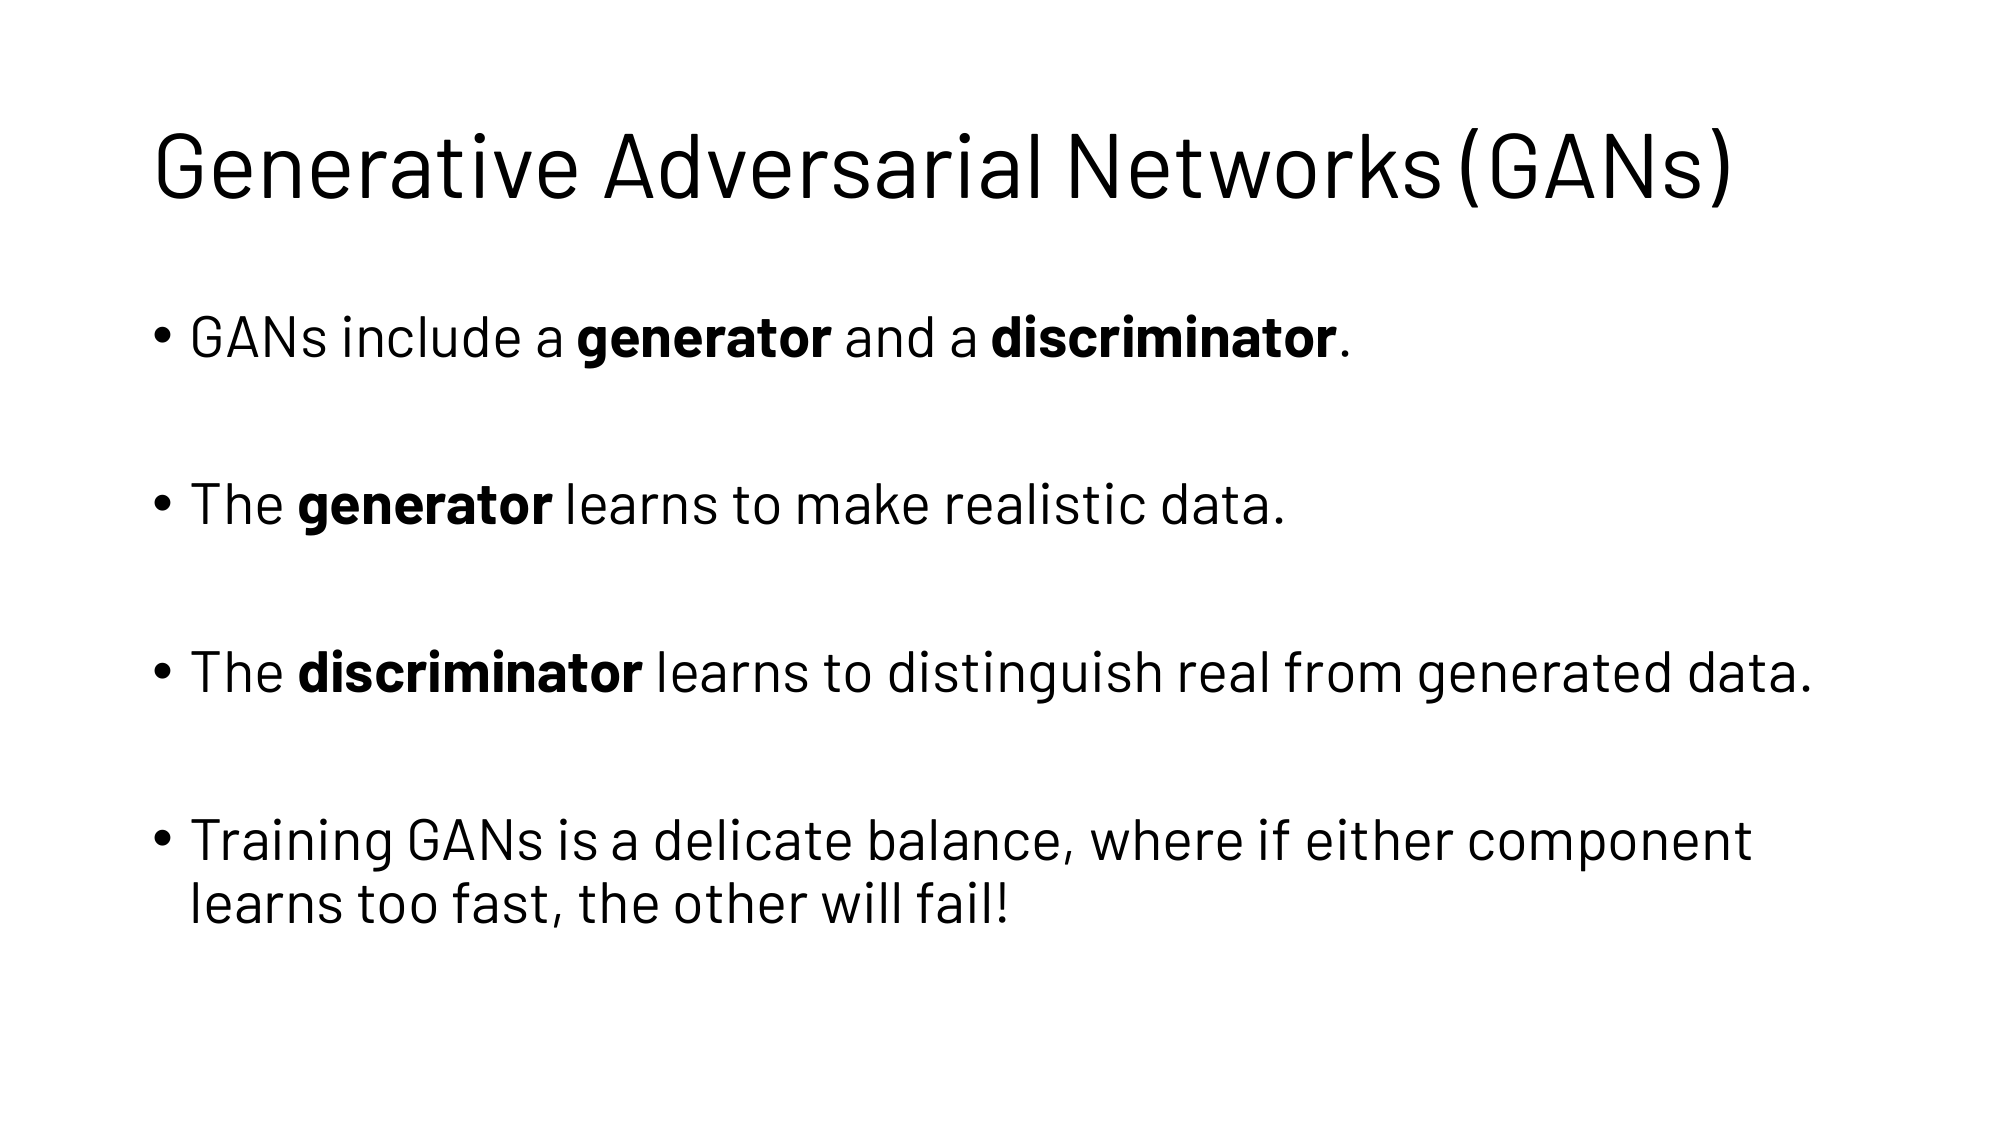

# Generative Adversarial Networks (GANs)
GANs include a generator and a discriminator.

The generator learns to make realistic data.

The discriminator learns to distinguish real from generated data.

Training GANs is a delicate balance, where if either component learns too fast, the other will fail!